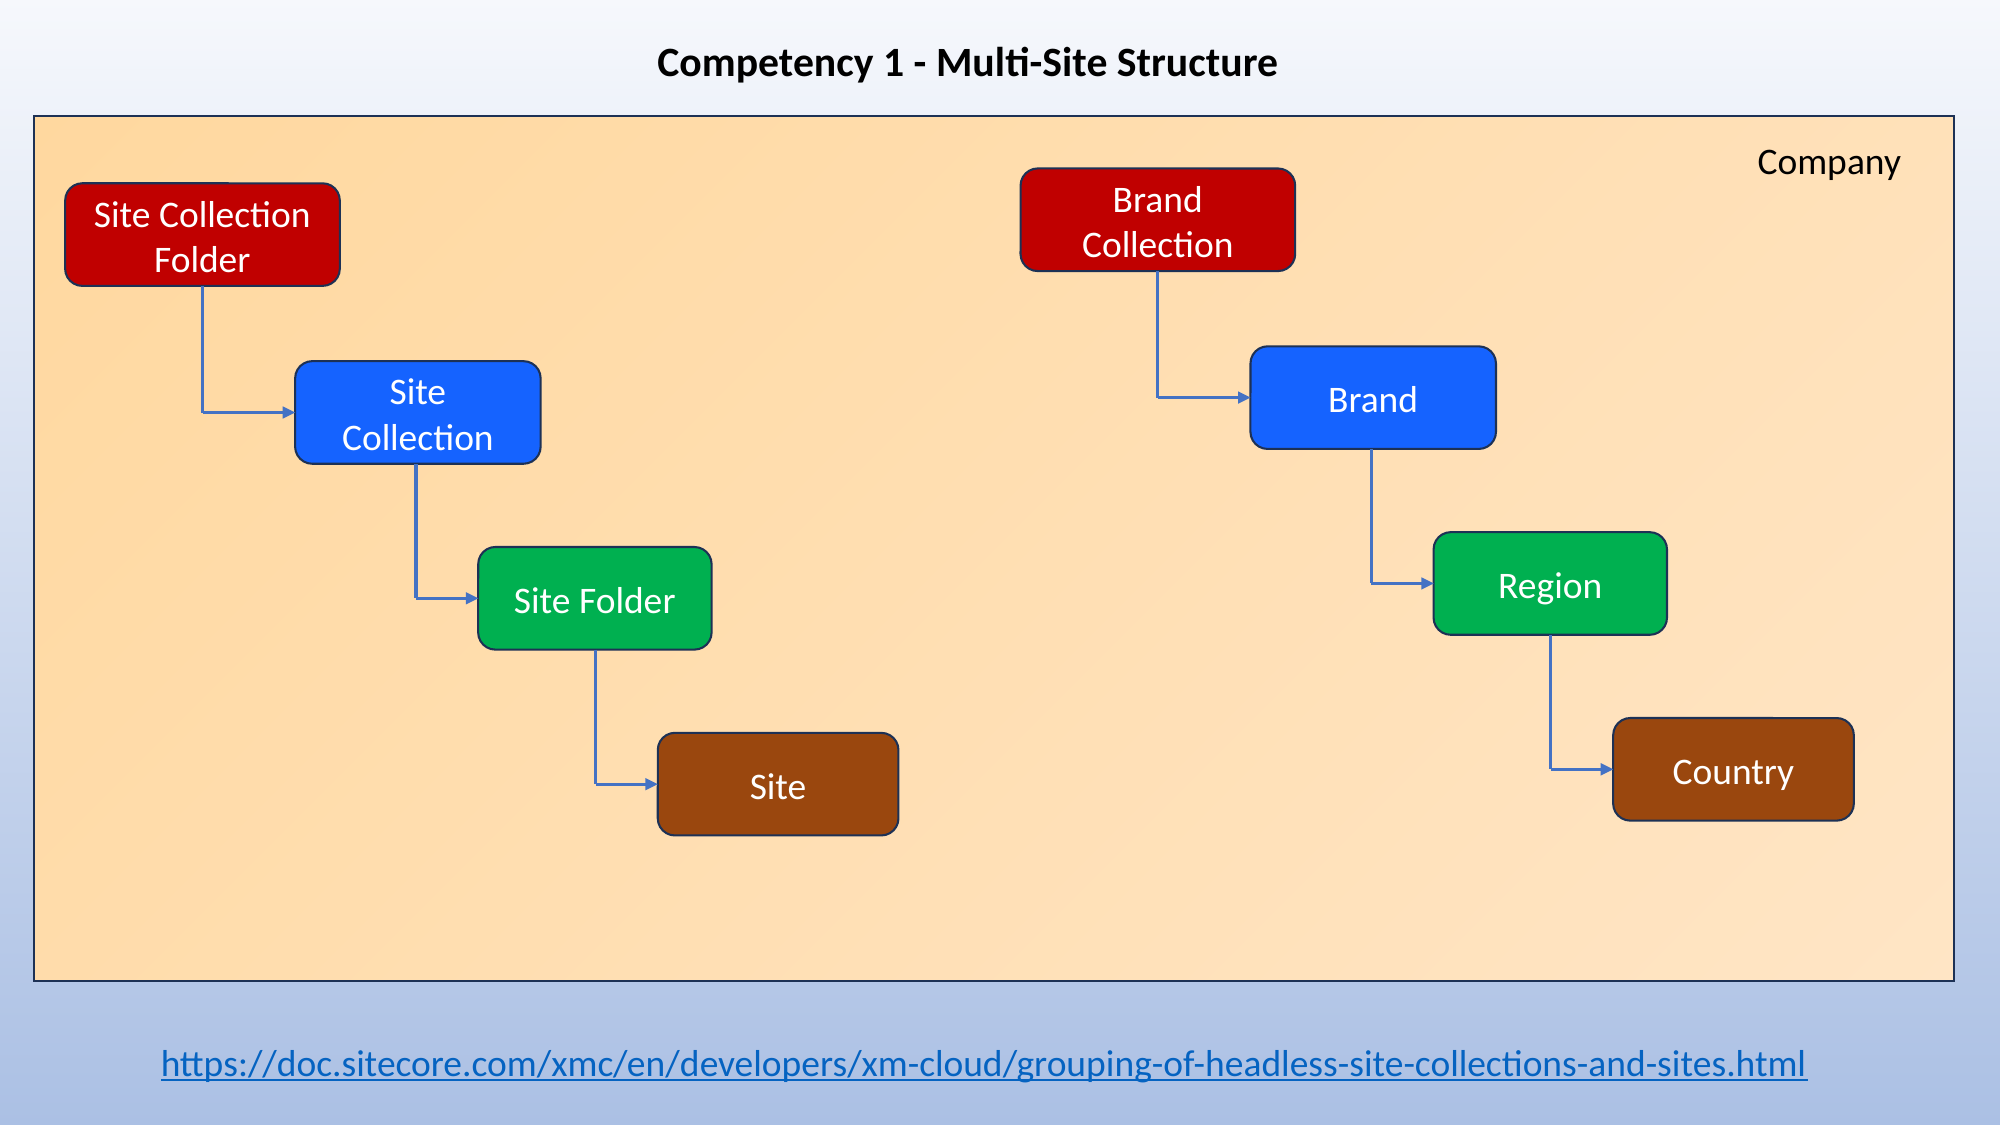

Competency 1 - Multi-Site Structure

Company
Brand Collection
Site Collection Folder
Brand
Site Collection
Region
Site Folder
Country
Site
https://doc.sitecore.com/xmc/en/developers/xm-cloud/grouping-of-headless-site-collections-and-sites.html